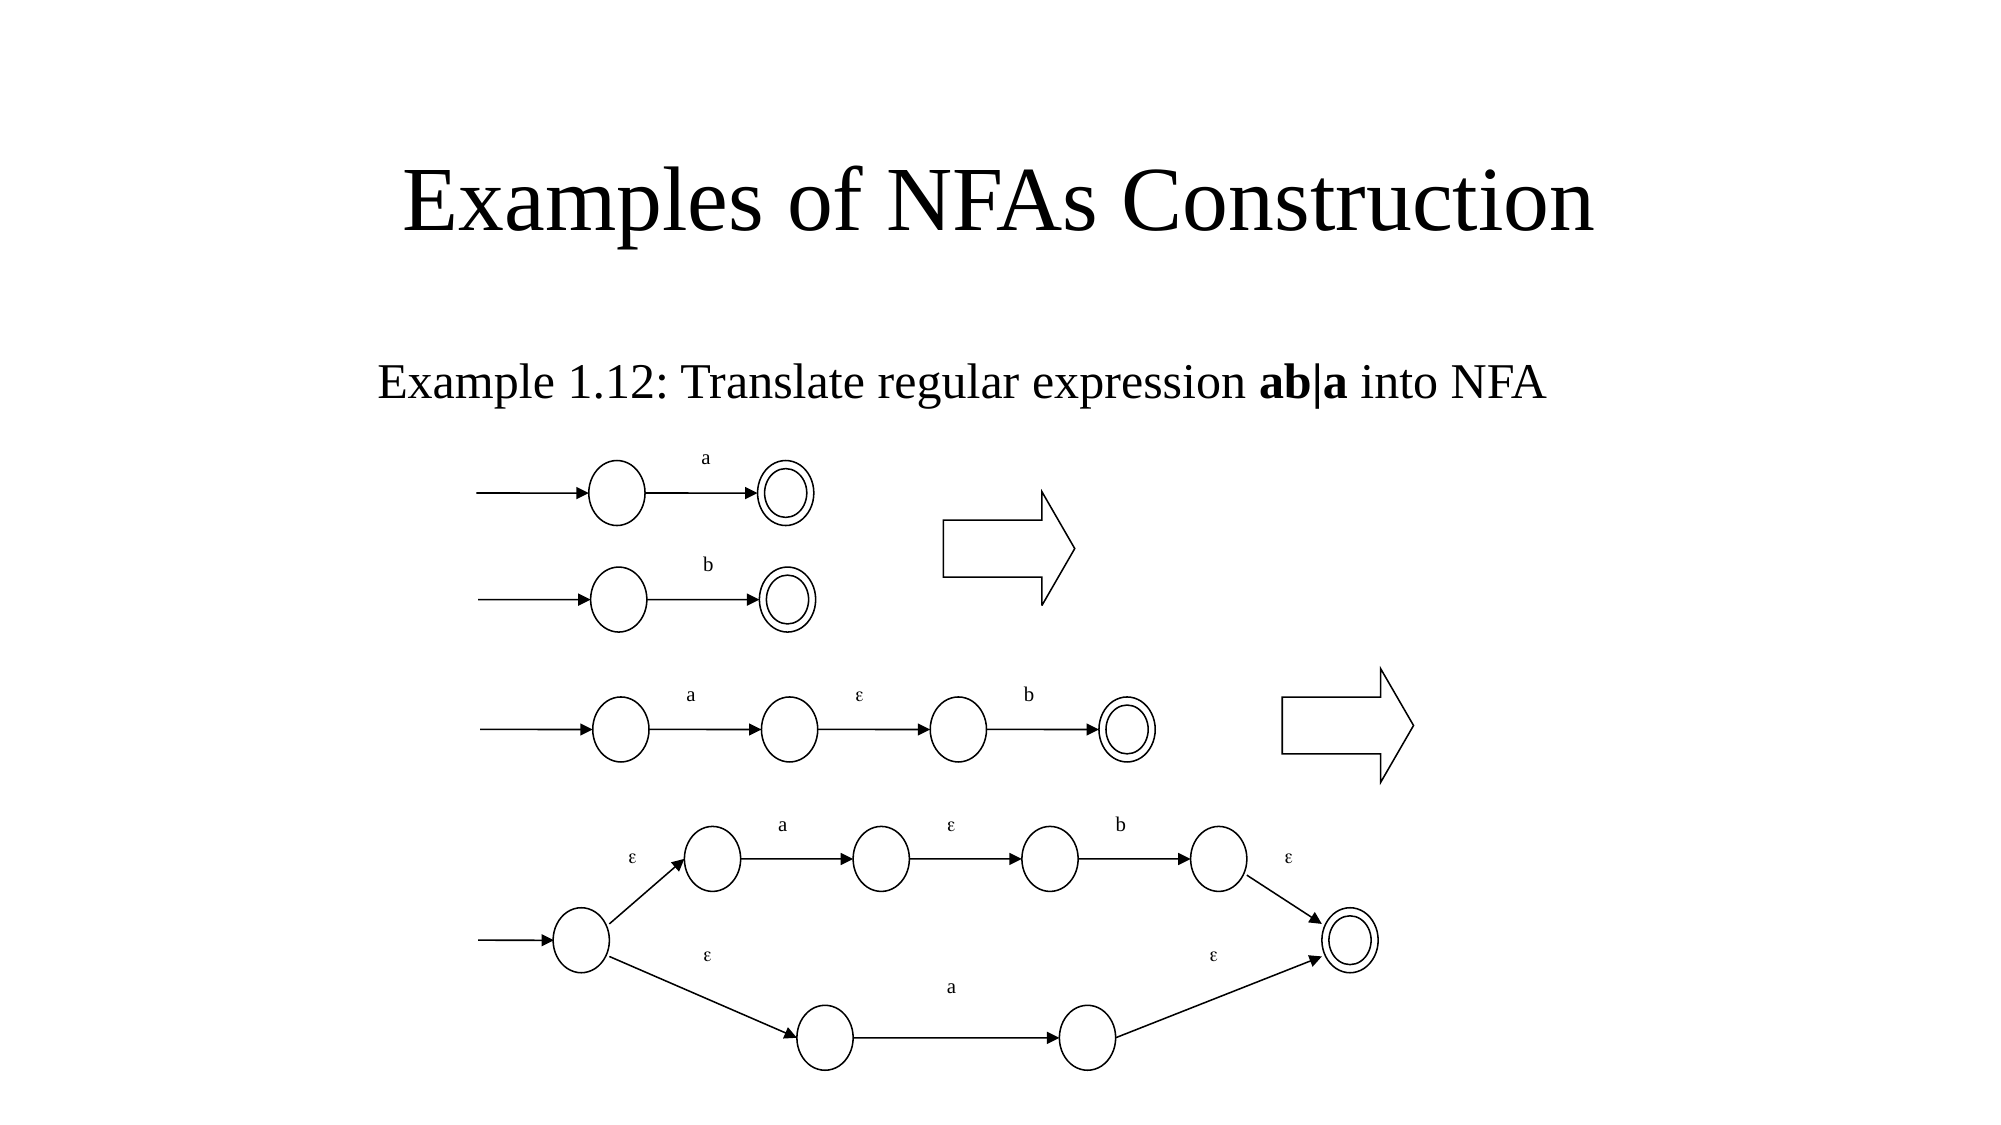

# Examples of NFAs Construction
Example 1.12: Translate regular expression ab|a into NFA
a

b

a
ε

b

a
ε

b

ε

ε

ε

ε

a